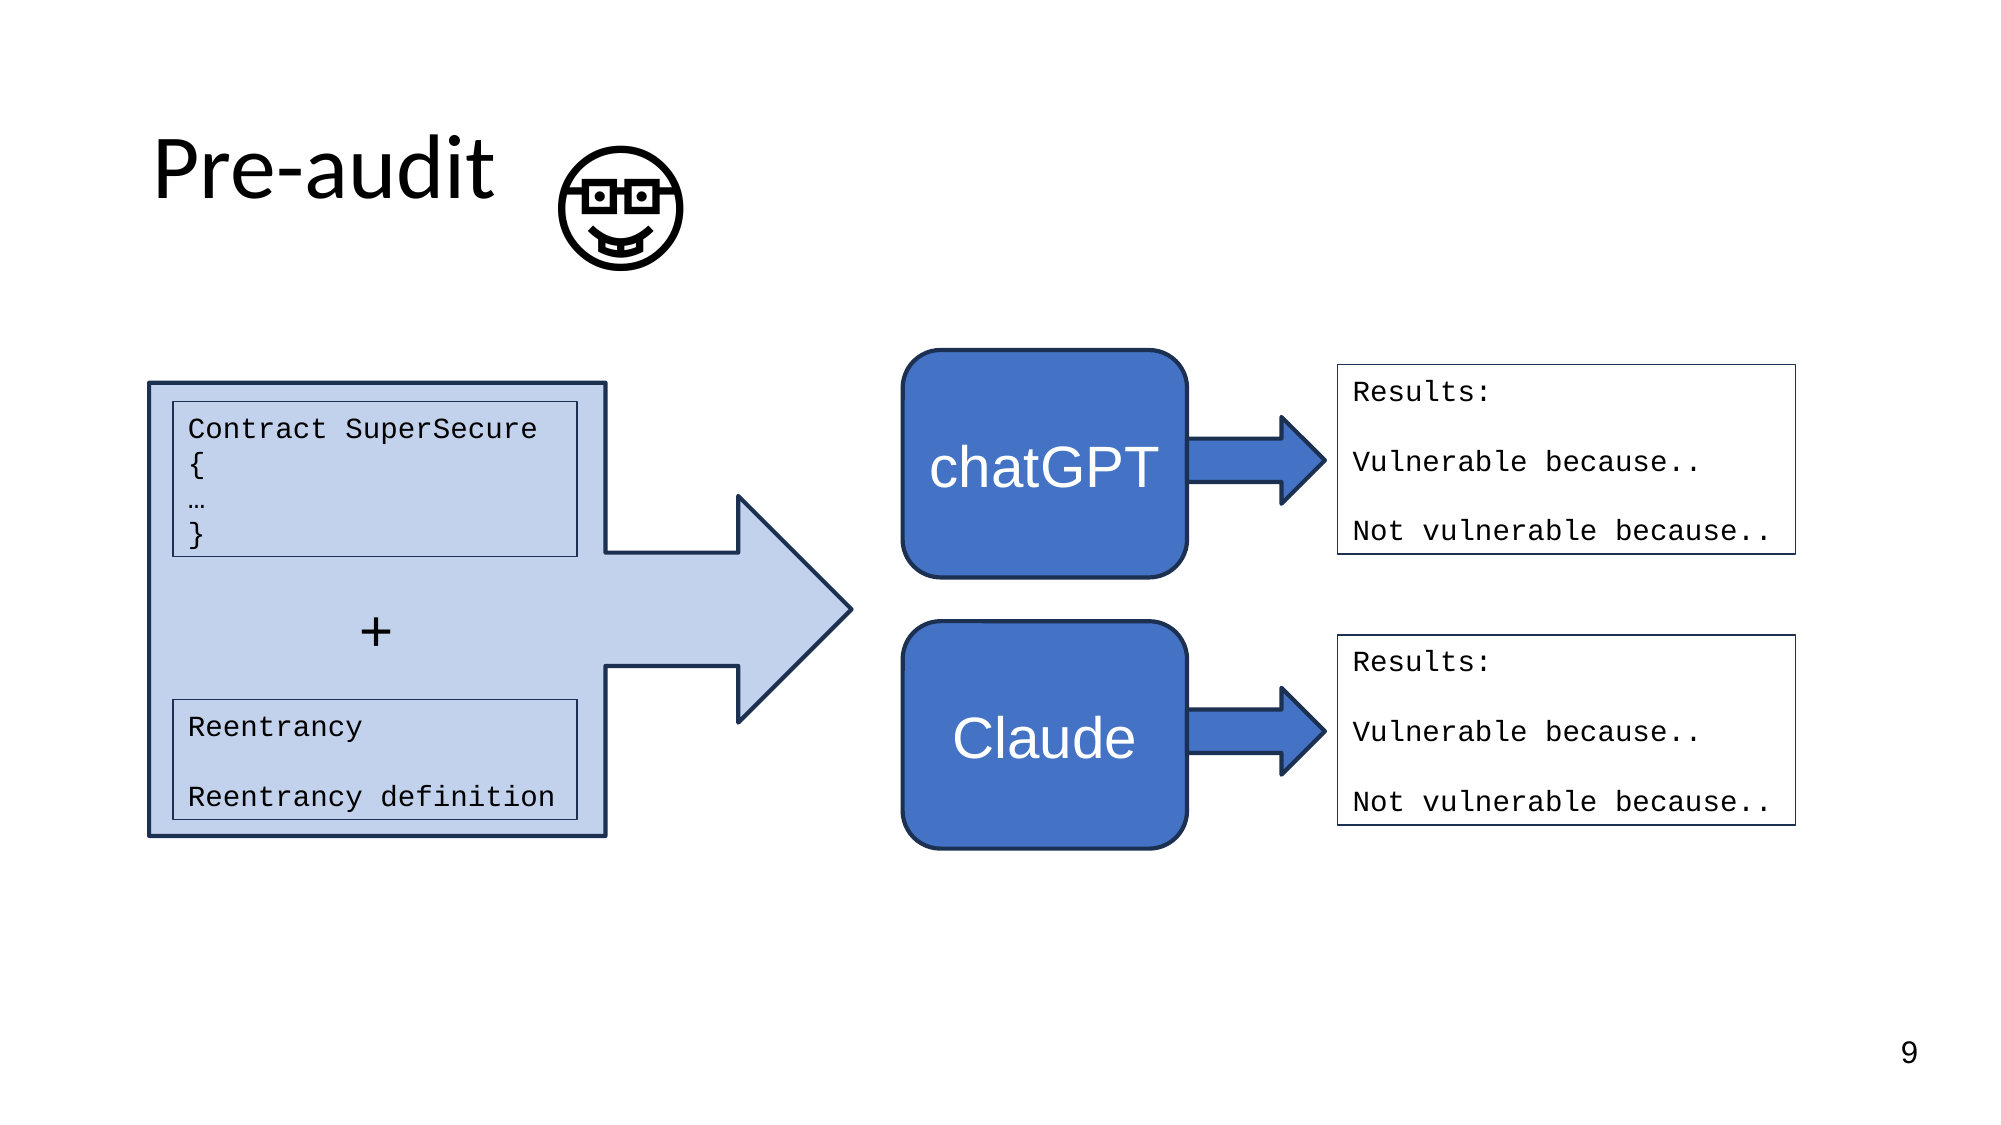

# Pre-audit
🤓
chatGPT
Results:

Vulnerable because..

Not vulnerable because..

Contract SuperSecure {
…
}

+
Claude
Results:

Vulnerable because..

Not vulnerable because..

Reentrancy

Reentrancy definition
9